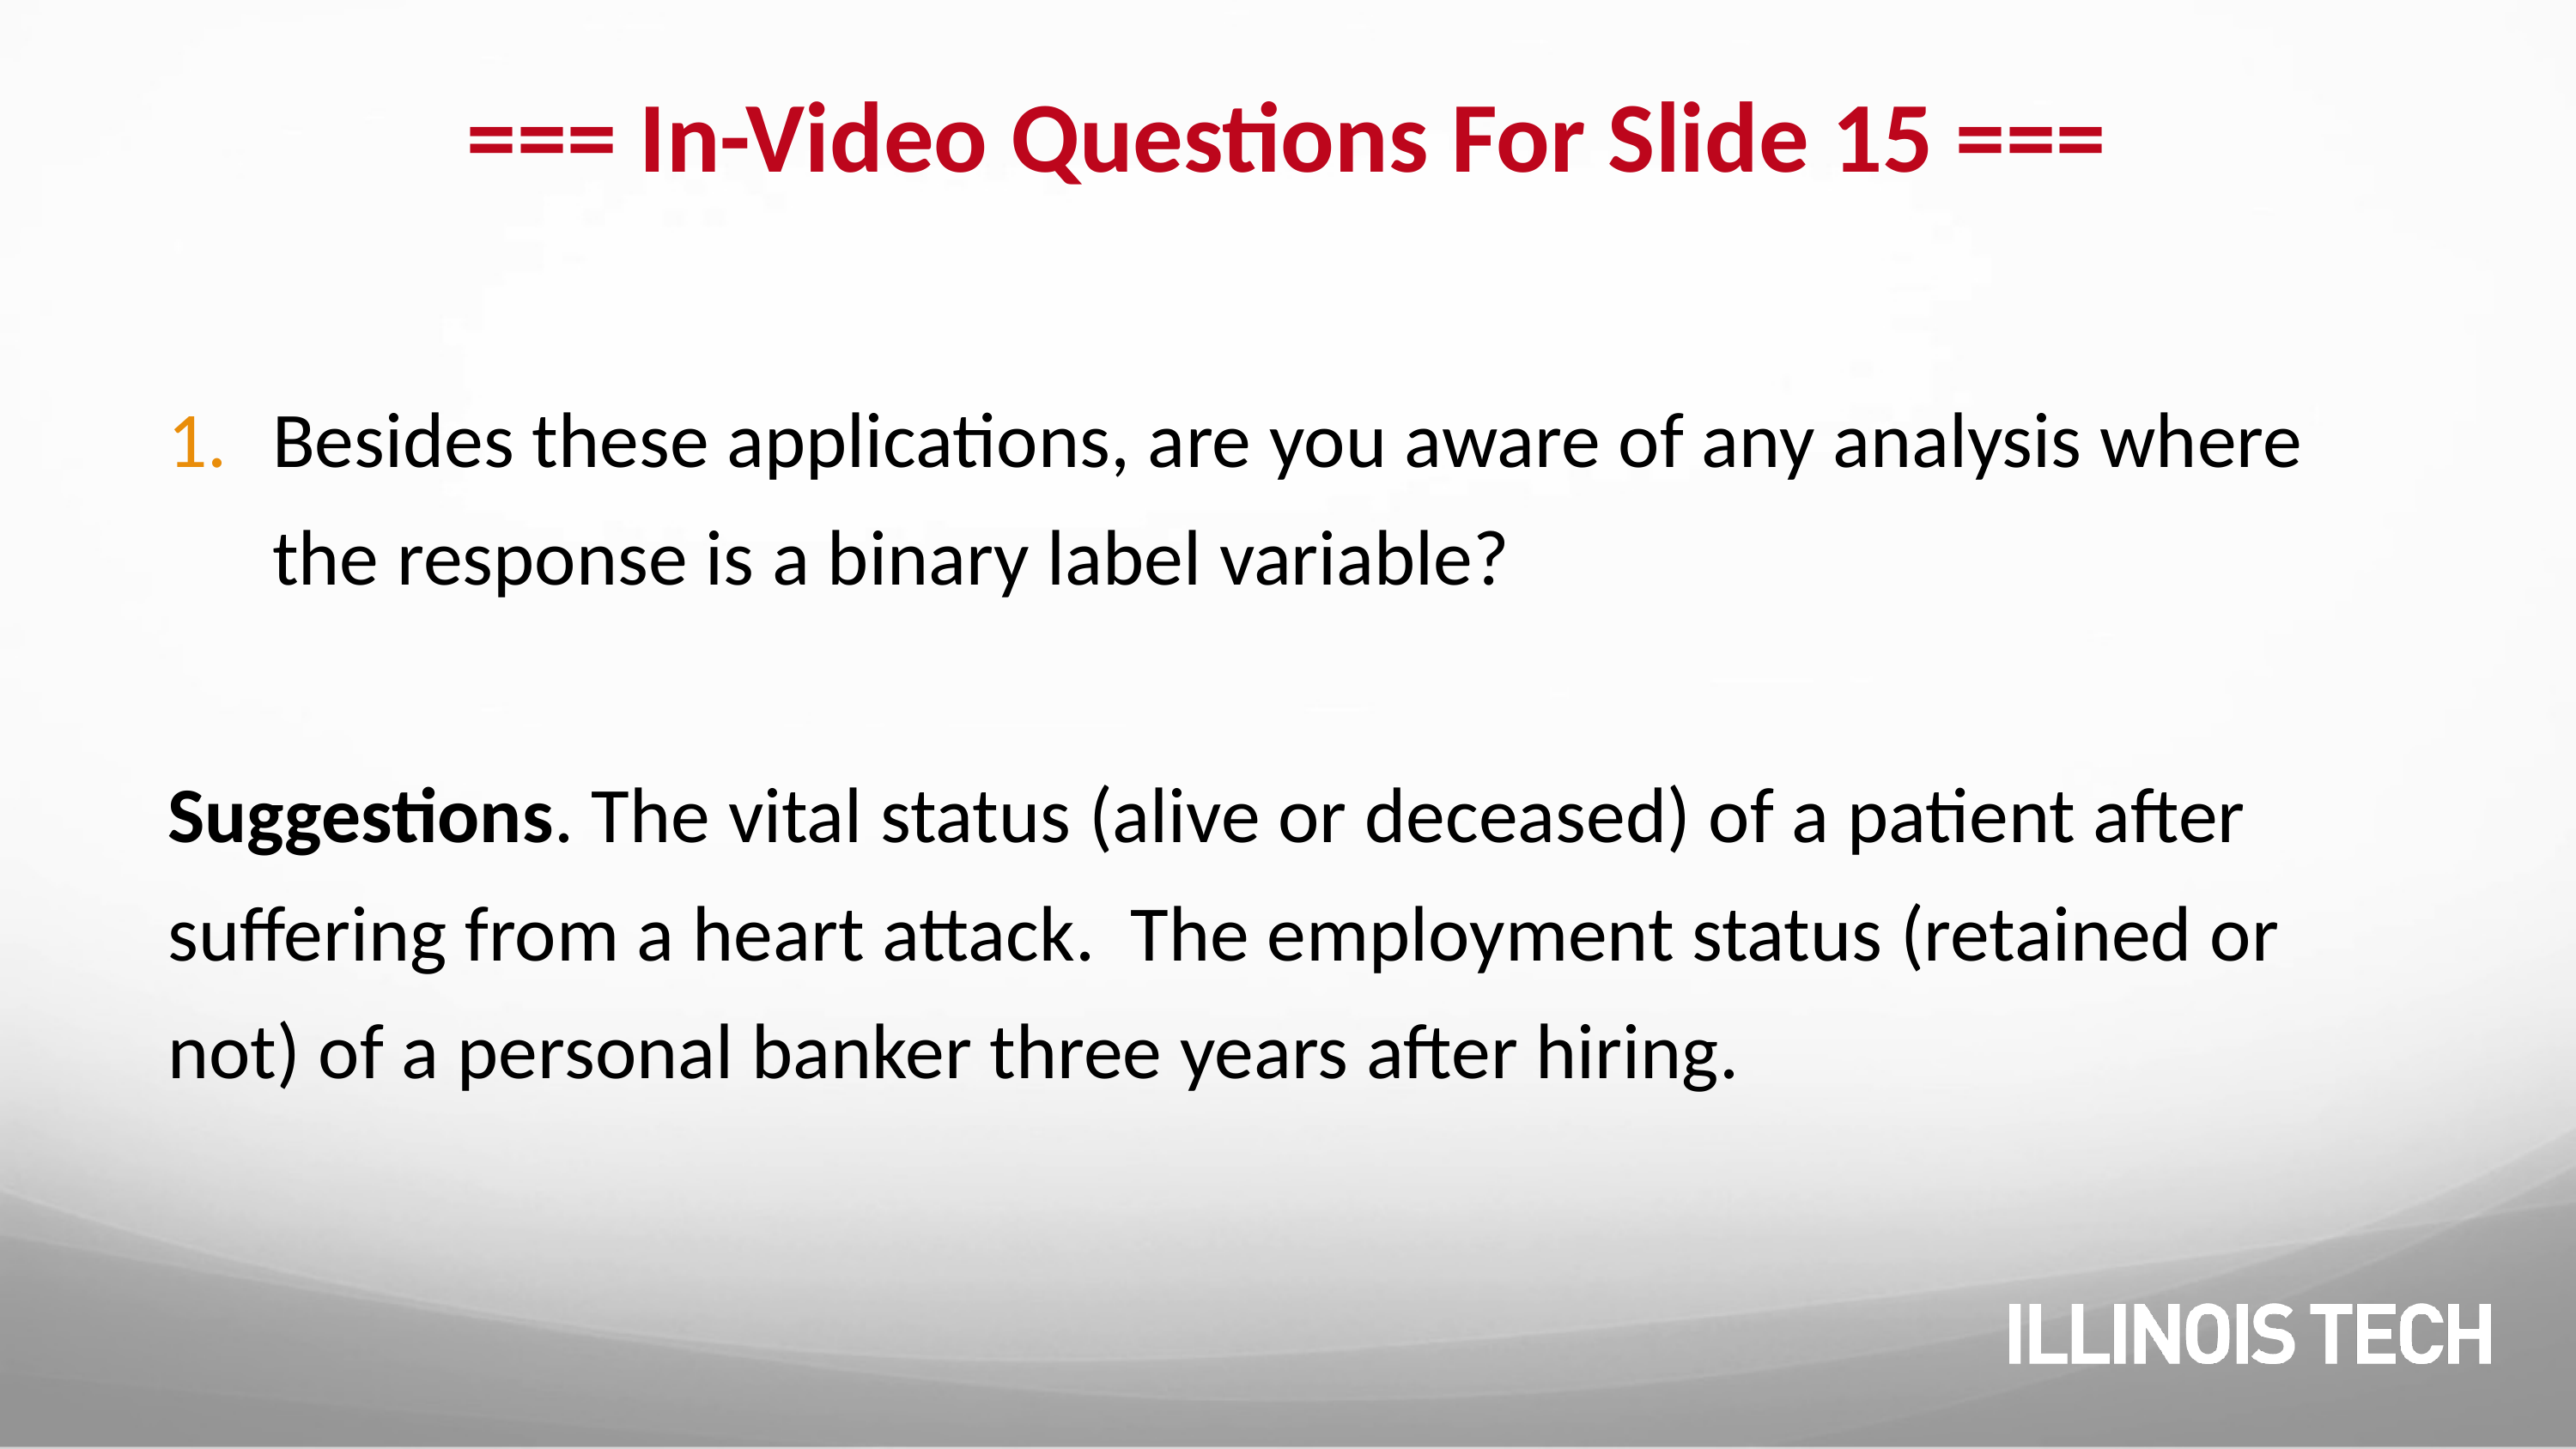

# === In-Video Questions For Slide 15 ===
Besides these applications, are you aware of any analysis where the response is a binary label variable?

Suggestions. The vital status (alive or deceased) of a patient after suffering from a heart attack.  The employment status (retained or not) of a personal banker three years after hiring.